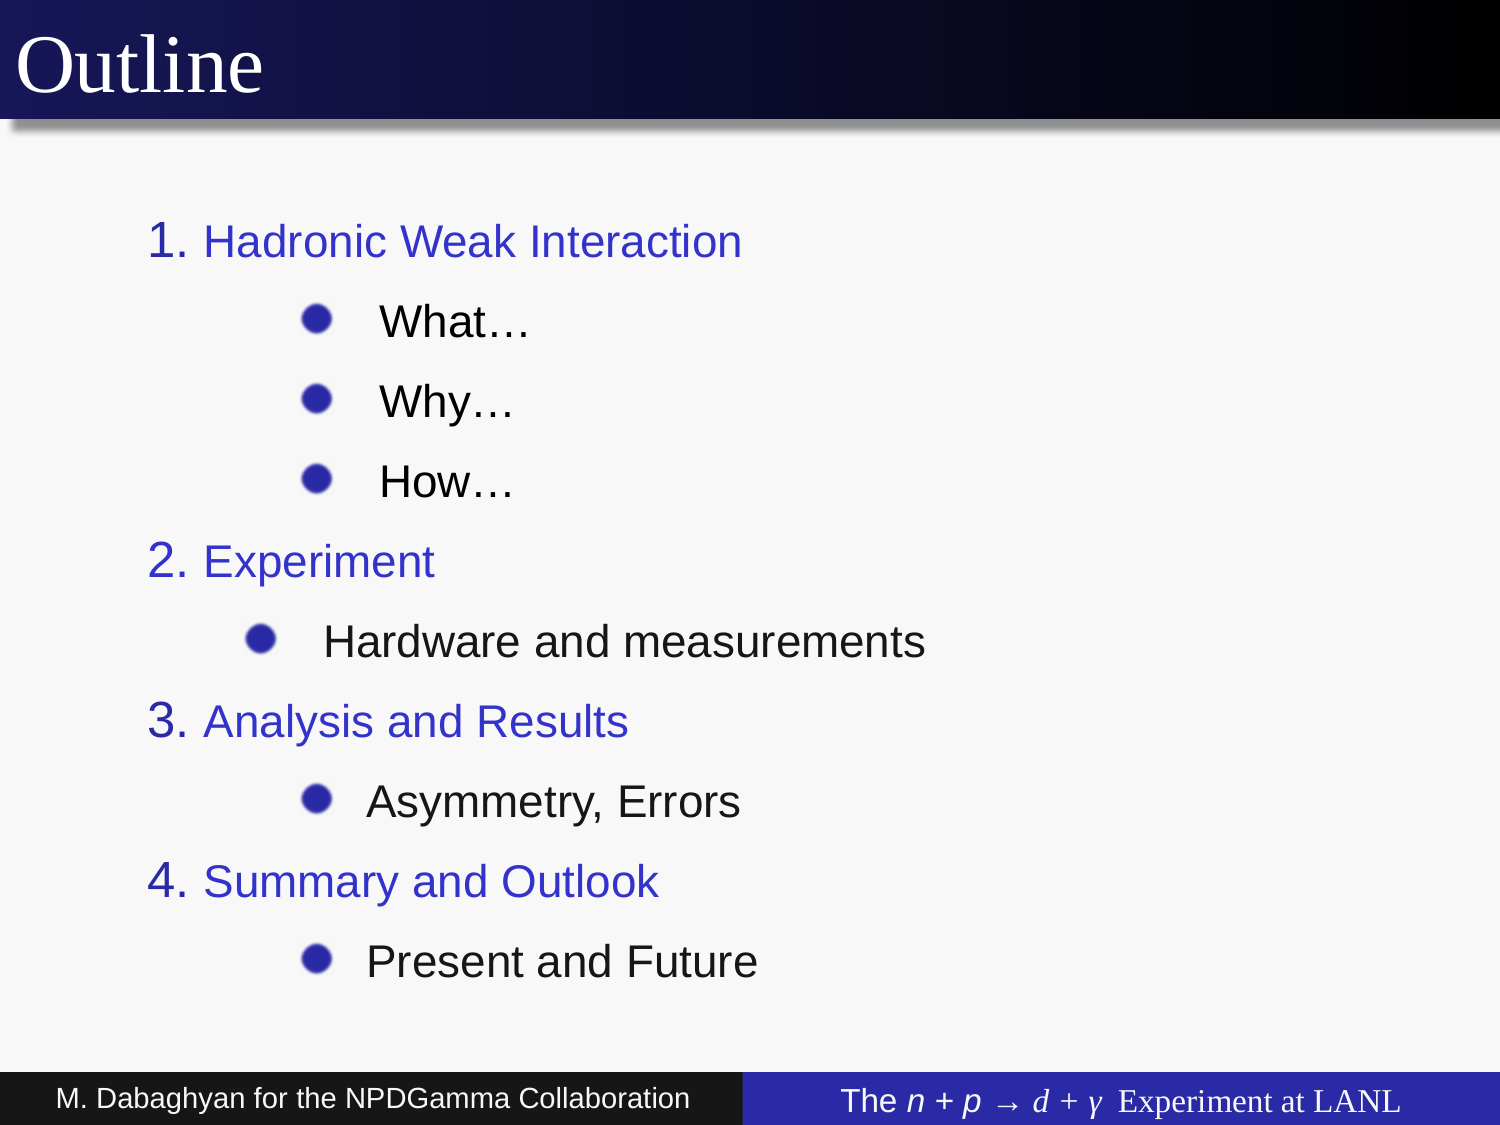

# Outline
Hadronic Weak Interaction
  What…
  Why…
  How…
Experiment
  Hardware and measurements
Analysis and Results
 Asymmetry, Errors
Summary and Outlook
 Present and Future

M. Dabaghyan for the NPDGamma Collaboration
The n + p → d + γ  Experiment at LANL